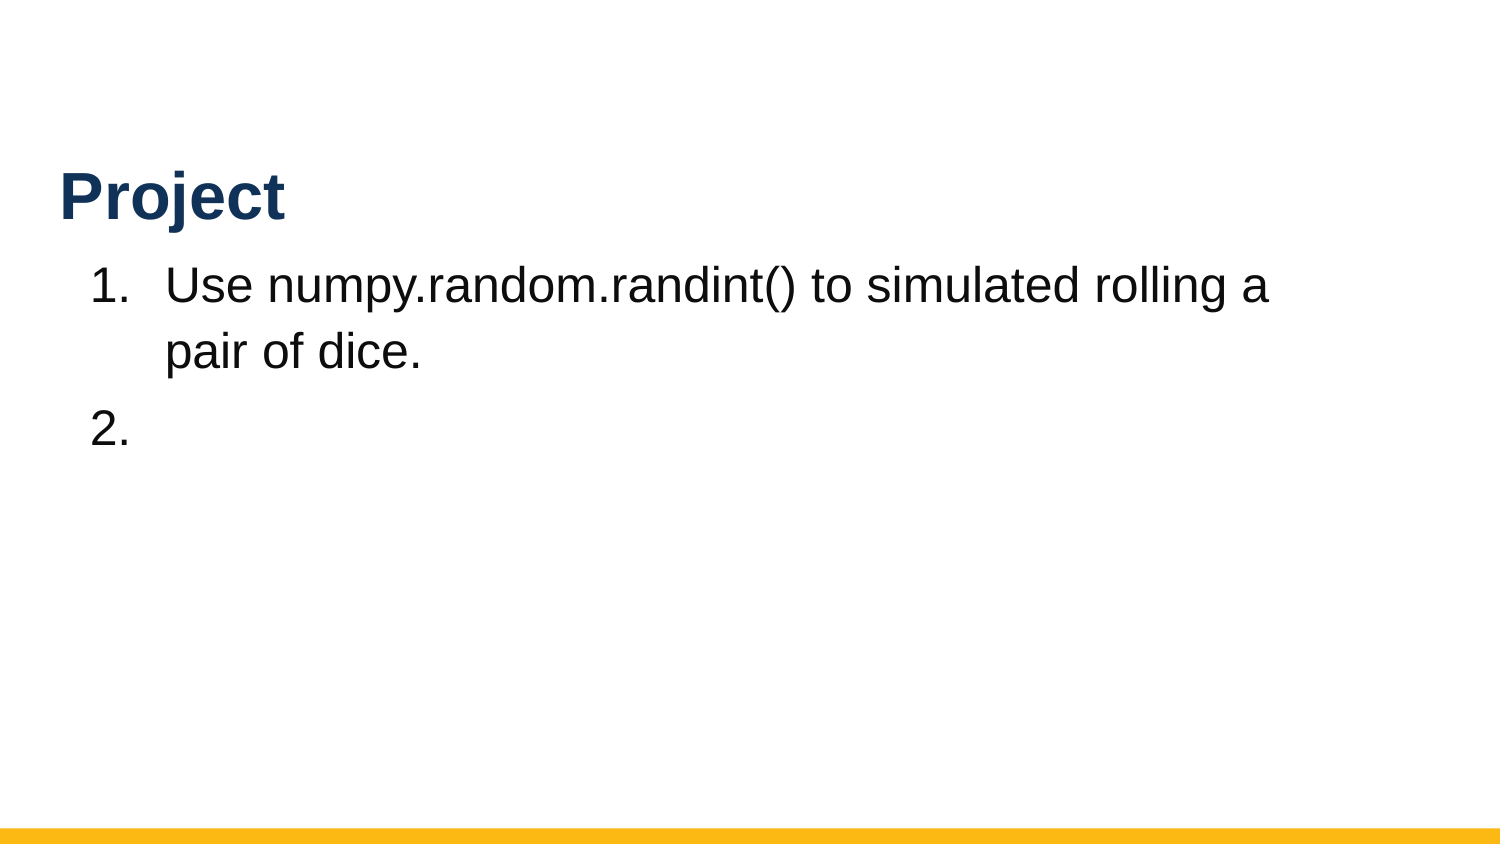

Project

Use numpy.random.randint() to simulated rolling a pair of dice.